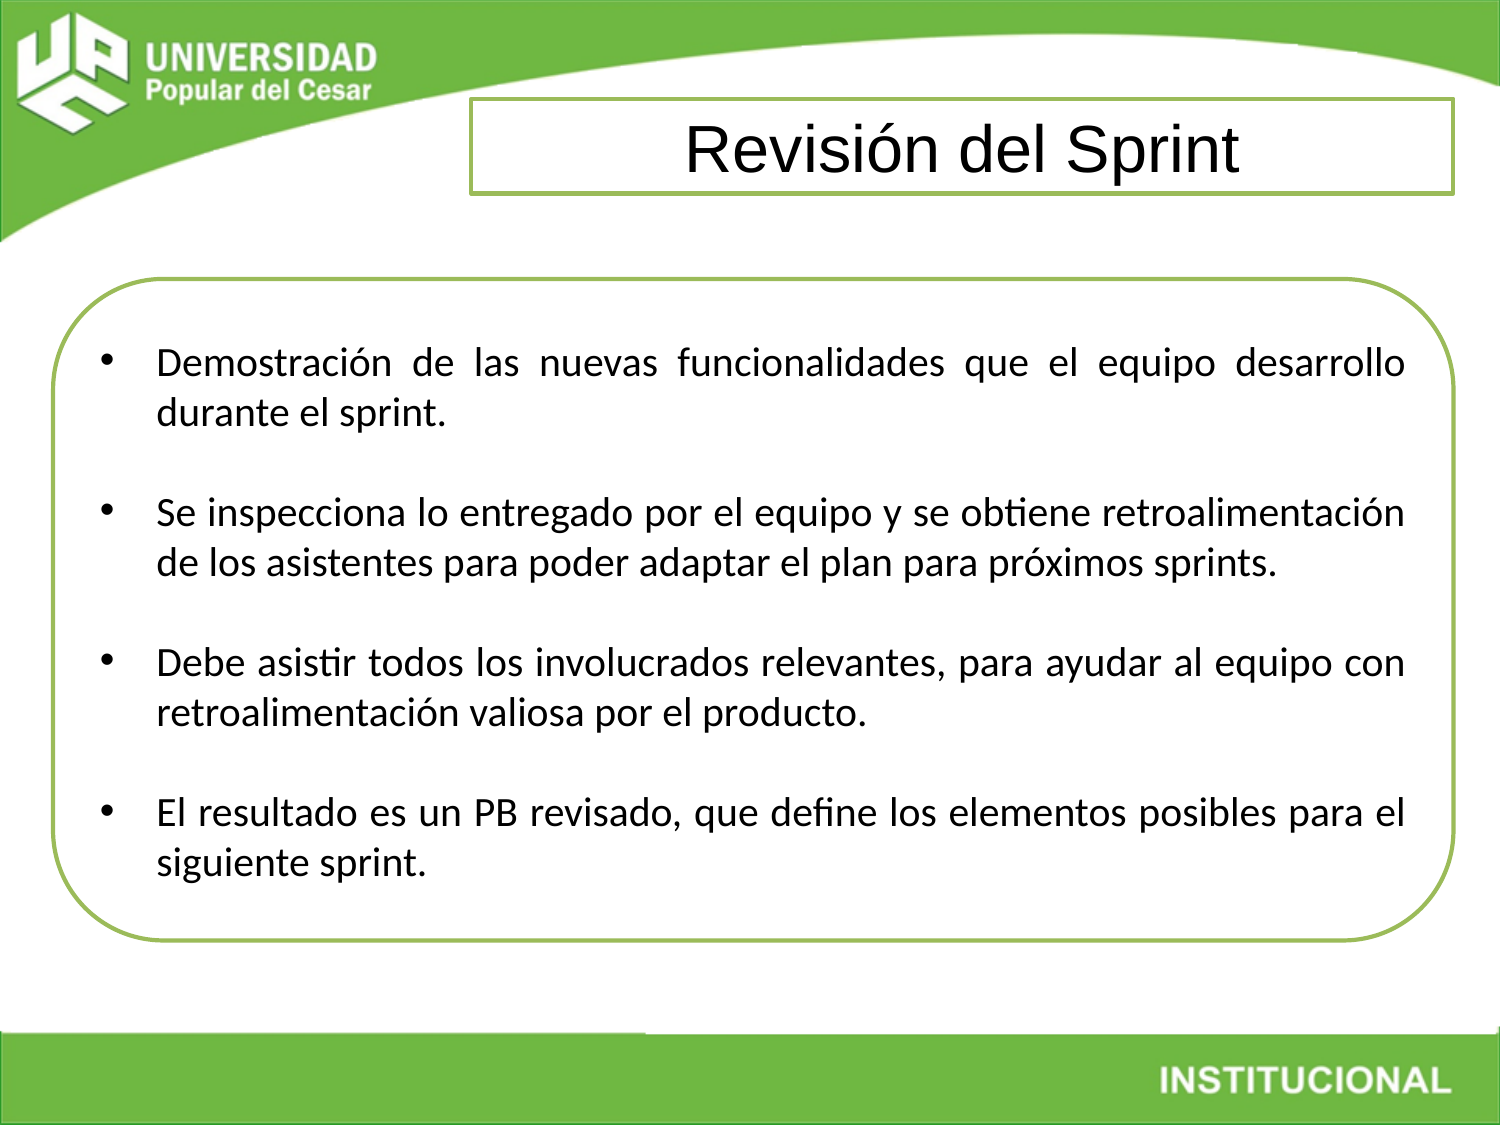

Revisión del Sprint
Demostración de las nuevas funcionalidades que el equipo desarrollo durante el sprint.

Se inspecciona lo entregado por el equipo y se obtiene retroalimentación de los asistentes para poder adaptar el plan para próximos sprints.

Debe asistir todos los involucrados relevantes, para ayudar al equipo con retroalimentación valiosa por el producto.

El resultado es un PB revisado, que define los elementos posibles para el siguiente sprint.